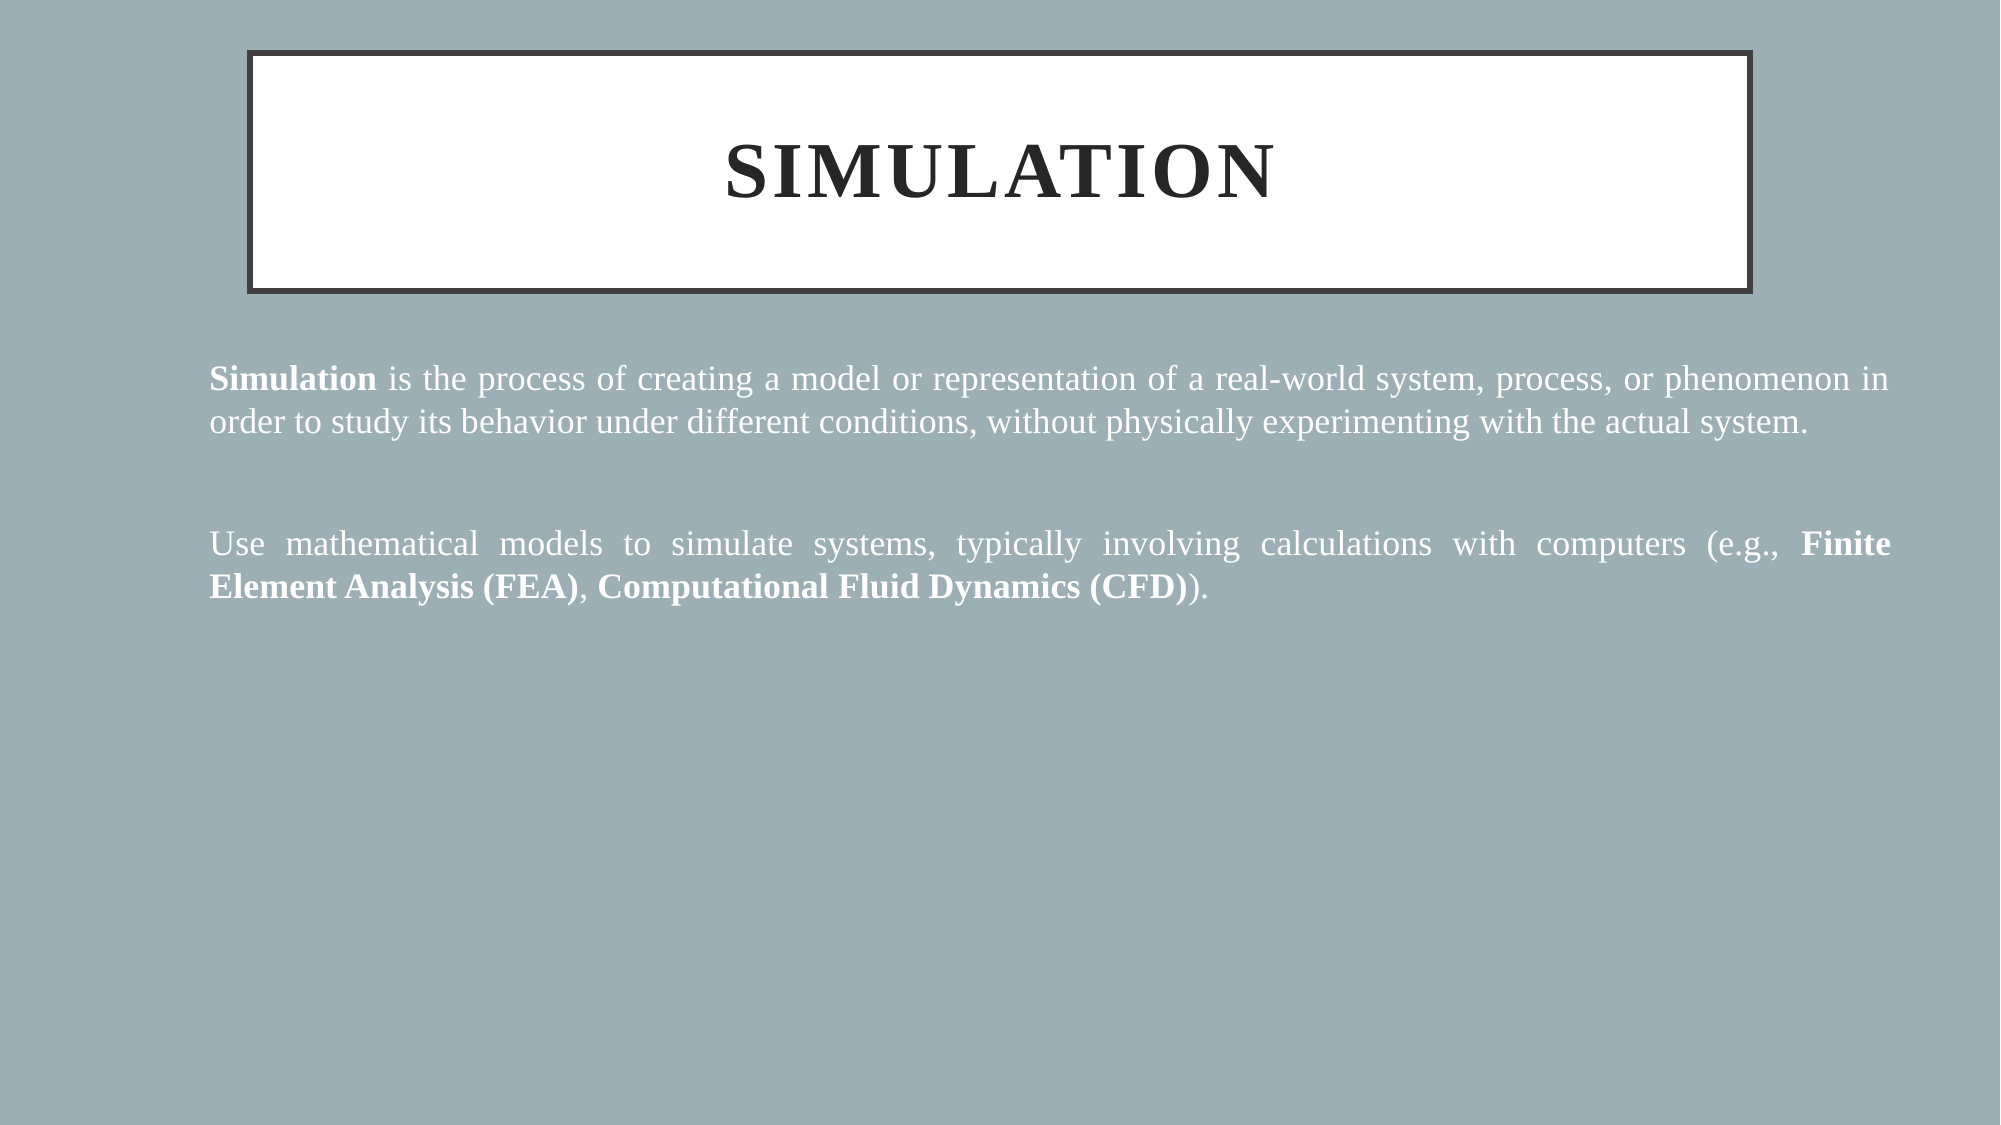

# Simulation
Simulation is the process of creating a model or representation of a real-world system, process, or phenomenon in order to study its behavior under different conditions, without physically experimenting with the actual system.

Use mathematical models to simulate systems, typically involving calculations with computers (e.g., Finite Element Analysis (FEA), Computational Fluid Dynamics (CFD)).